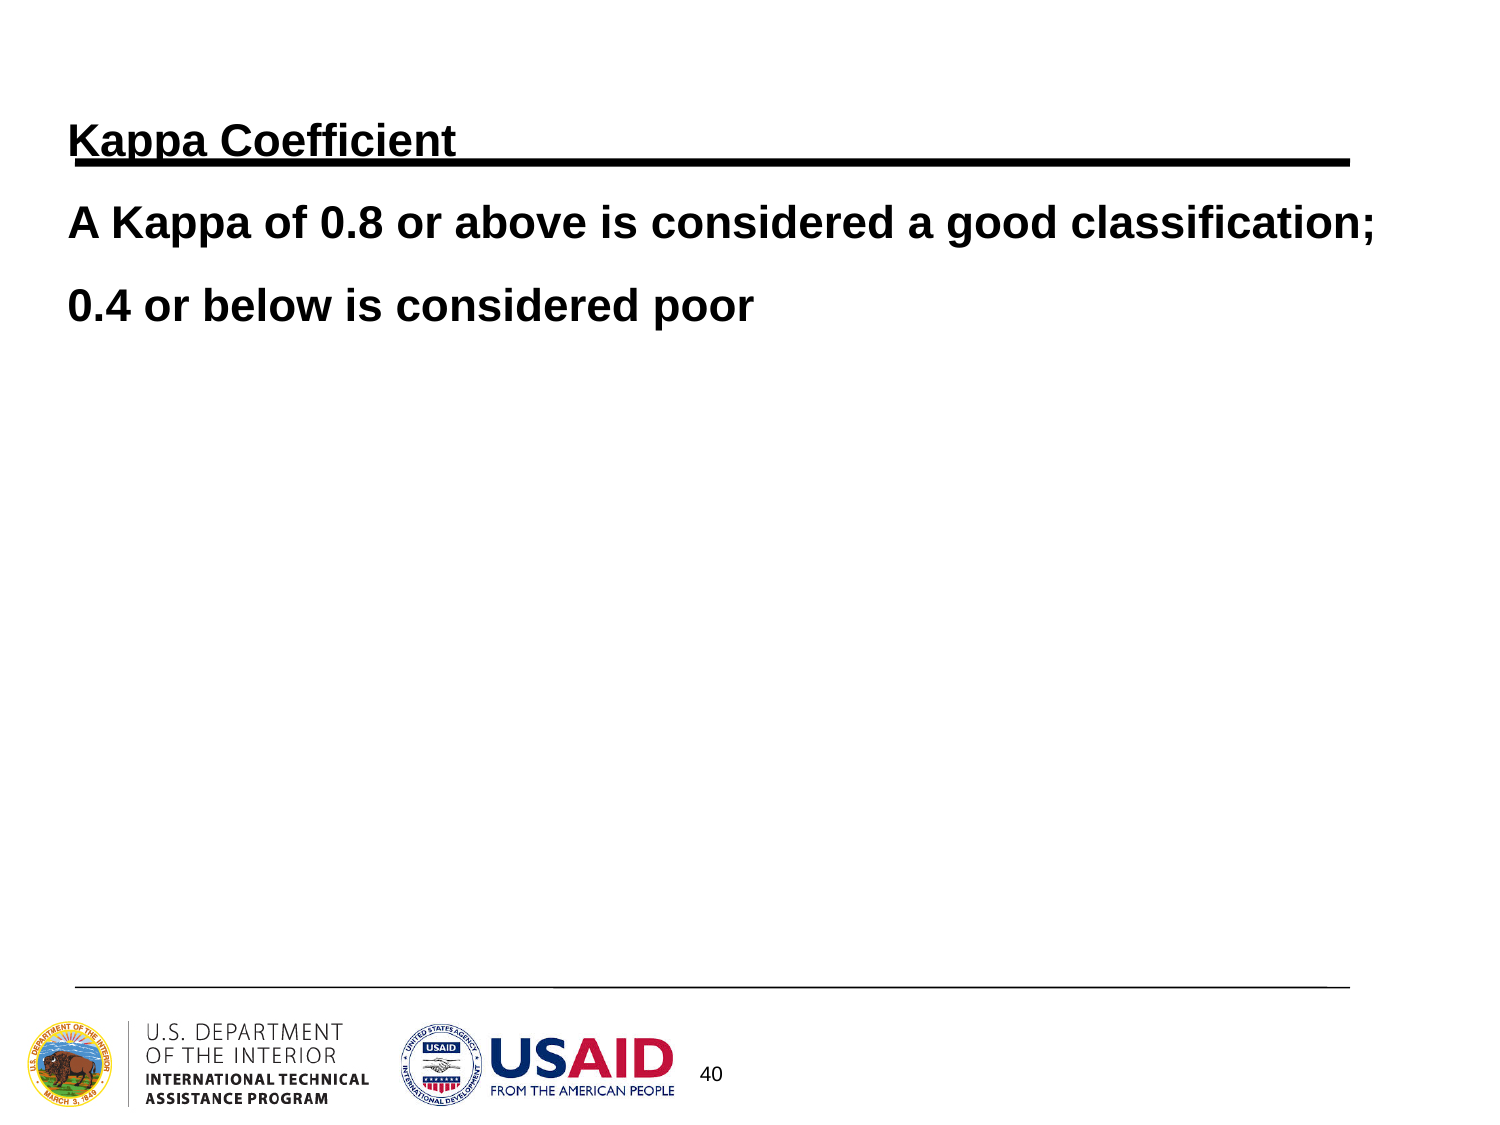

Kappa Coefficient
A Kappa of 0.8 or above is considered a good classification; 0.4 or below is considered poor